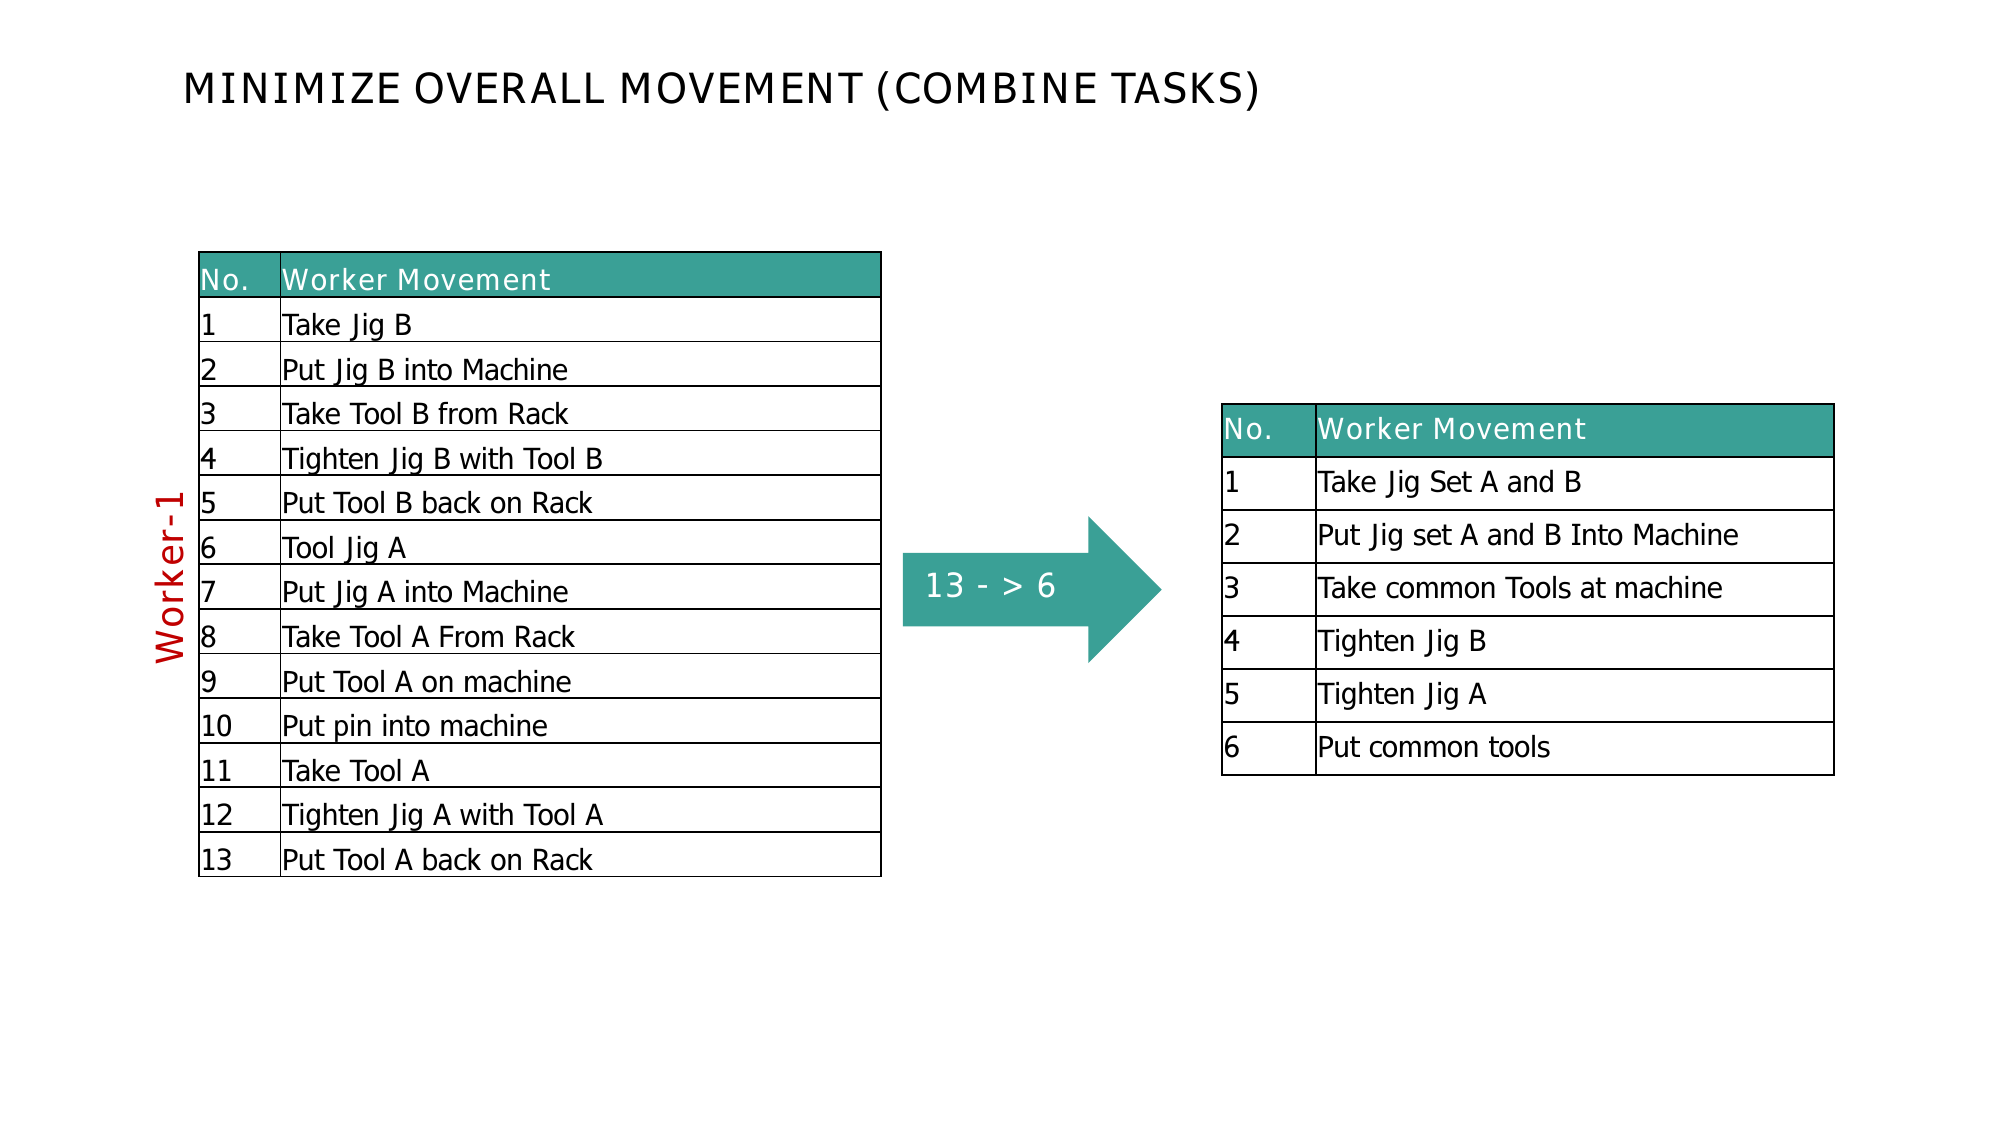

MINIMIZE OVERALL MOVEMENT (COMBINE TASKS)
| No. | Worker Movement |
| --- | --- |
| 1 | Take Jig B |
| 2 | Put Jig B into Machine |
| 3 | Take Tool B from Rack |
| 4 | Tighten Jig B with Tool B |
| 5 | Put Tool B back on Rack |
| 6 | Tool Jig A |
| 7 | Put Jig A into Machine |
| 8 | Take Tool A From Rack |
| 9 | Put Tool A on machine |
| 10 | Put pin into machine |
| 11 | Take Tool A |
| 12 | Tighten Jig A with Tool A |
| 13 | Put Tool A back on Rack |
| No. | Worker Movement |
| --- | --- |
| 1 | Take Jig Set A and B |
| 2 | Put Jig set A and B Into Machine |
| 3 | Take common Tools at machine |
| 4 | Tighten Jig B |
| 5 | Tighten Jig A |
| 6 | Put common tools |

Worker-1
13 - > 6